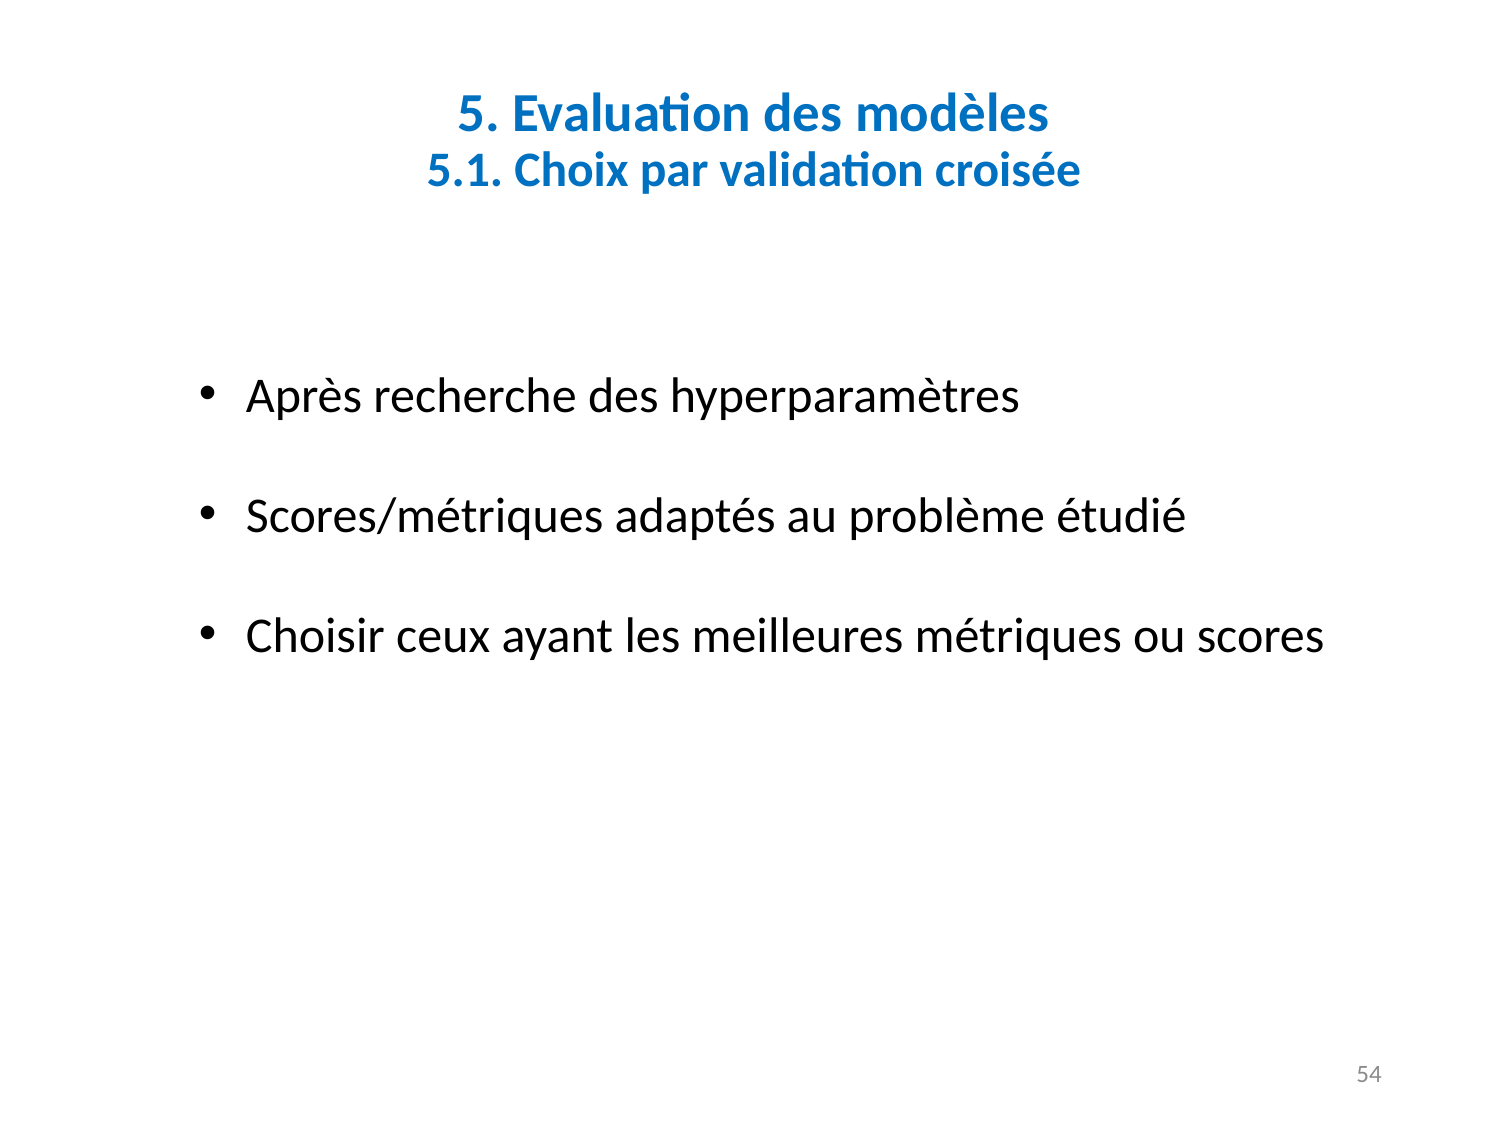

# 5. Evaluation des modèles 5.1. Choix par validation croisée

Après recherche des hyperparamètres
Scores/métriques adaptés au problème étudié
Choisir ceux ayant les meilleures métriques ou scores
54